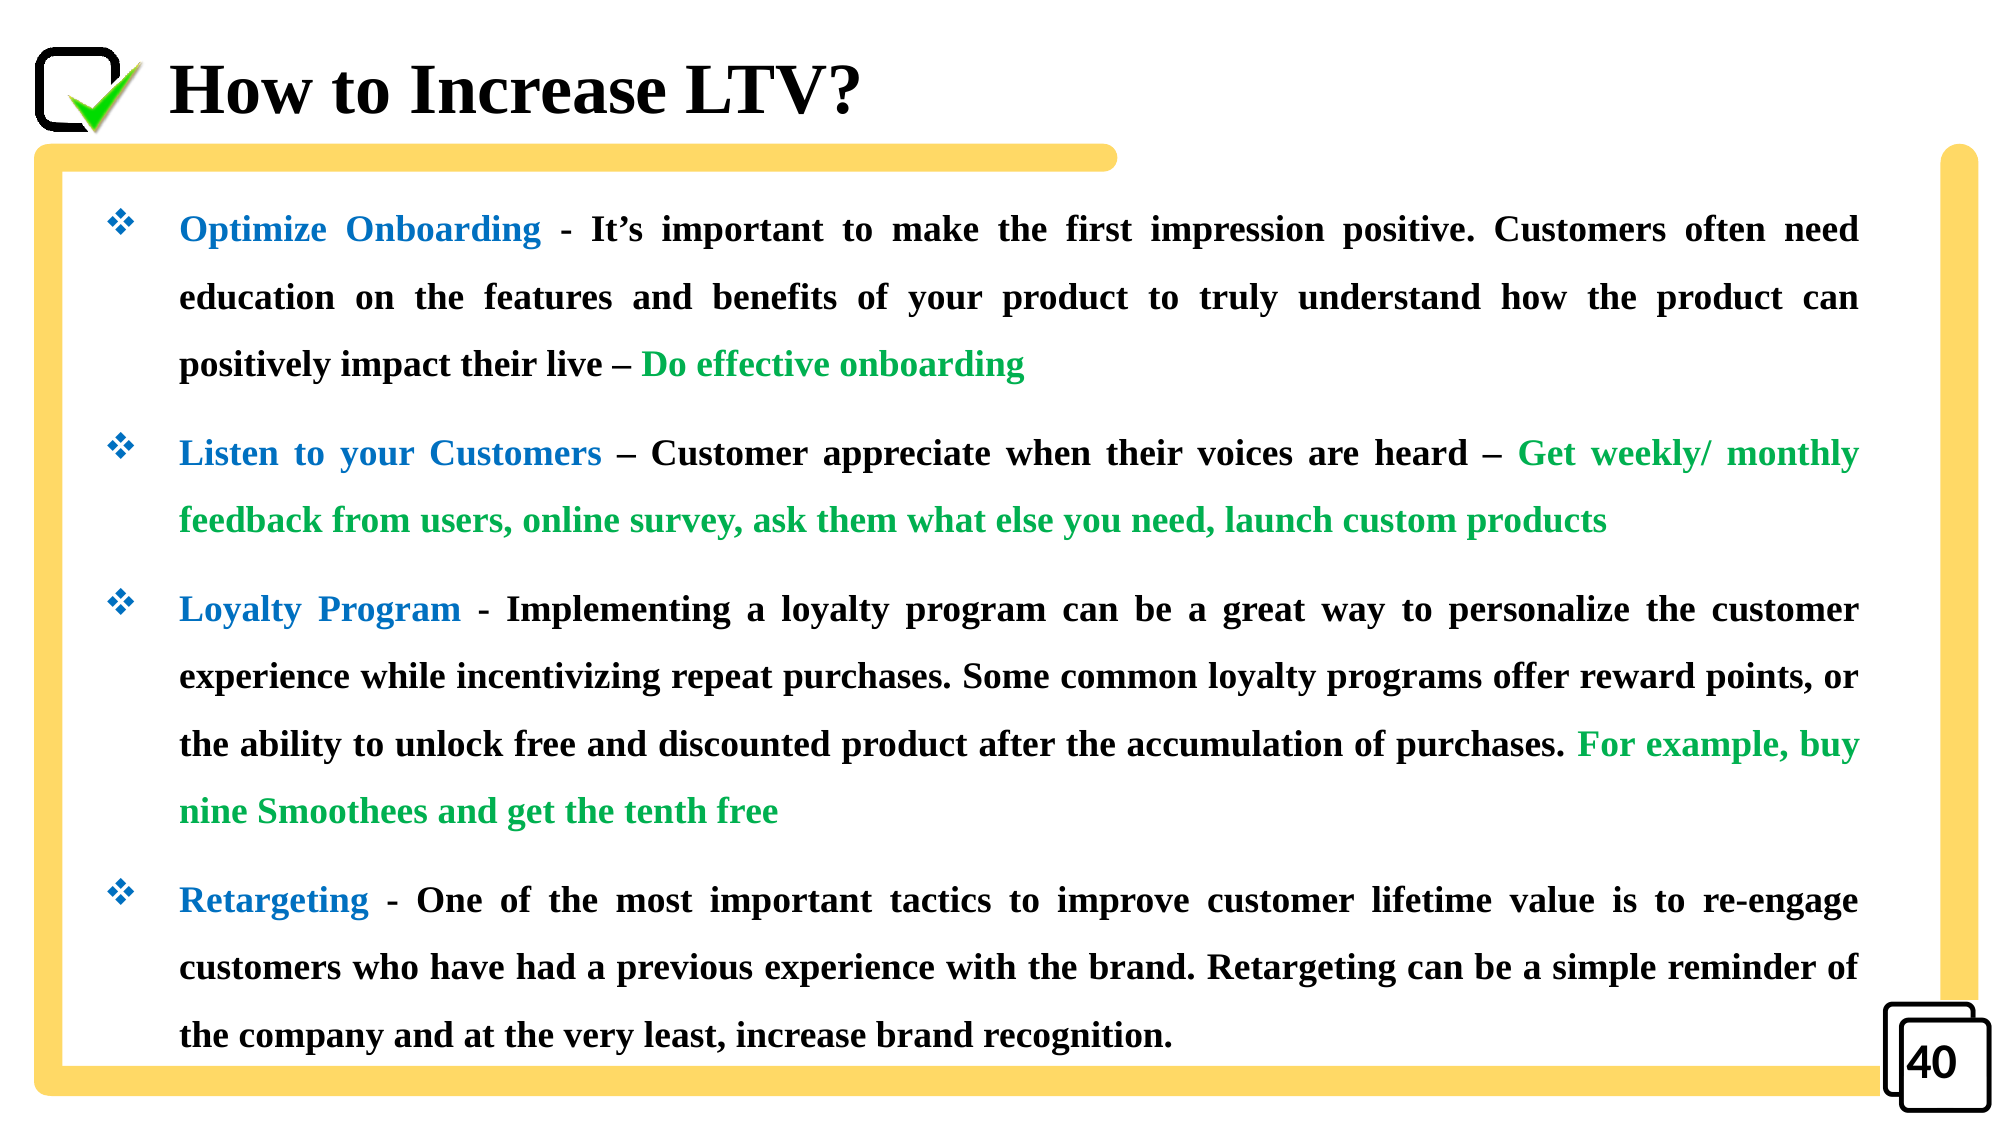

# How to Increase LTV?
Optimize Onboarding - It’s important to make the first impression positive. Customers often need education on the features and benefits of your product to truly understand how the product can positively impact their live – Do effective onboarding
Listen to your Customers – Customer appreciate when their voices are heard – Get weekly/ monthly feedback from users, online survey, ask them what else you need, launch custom products
Loyalty Program - Implementing a loyalty program can be a great way to personalize the customer experience while incentivizing repeat purchases. Some common loyalty programs offer reward points, or the ability to unlock free and discounted product after the accumulation of purchases. For example, buy nine Smoothees and get the tenth free
Retargeting - One of the most important tactics to improve customer lifetime value is to re-engage customers who have had a previous experience with the brand. Retargeting can be a simple reminder of the company and at the very least, increase brand recognition.
40